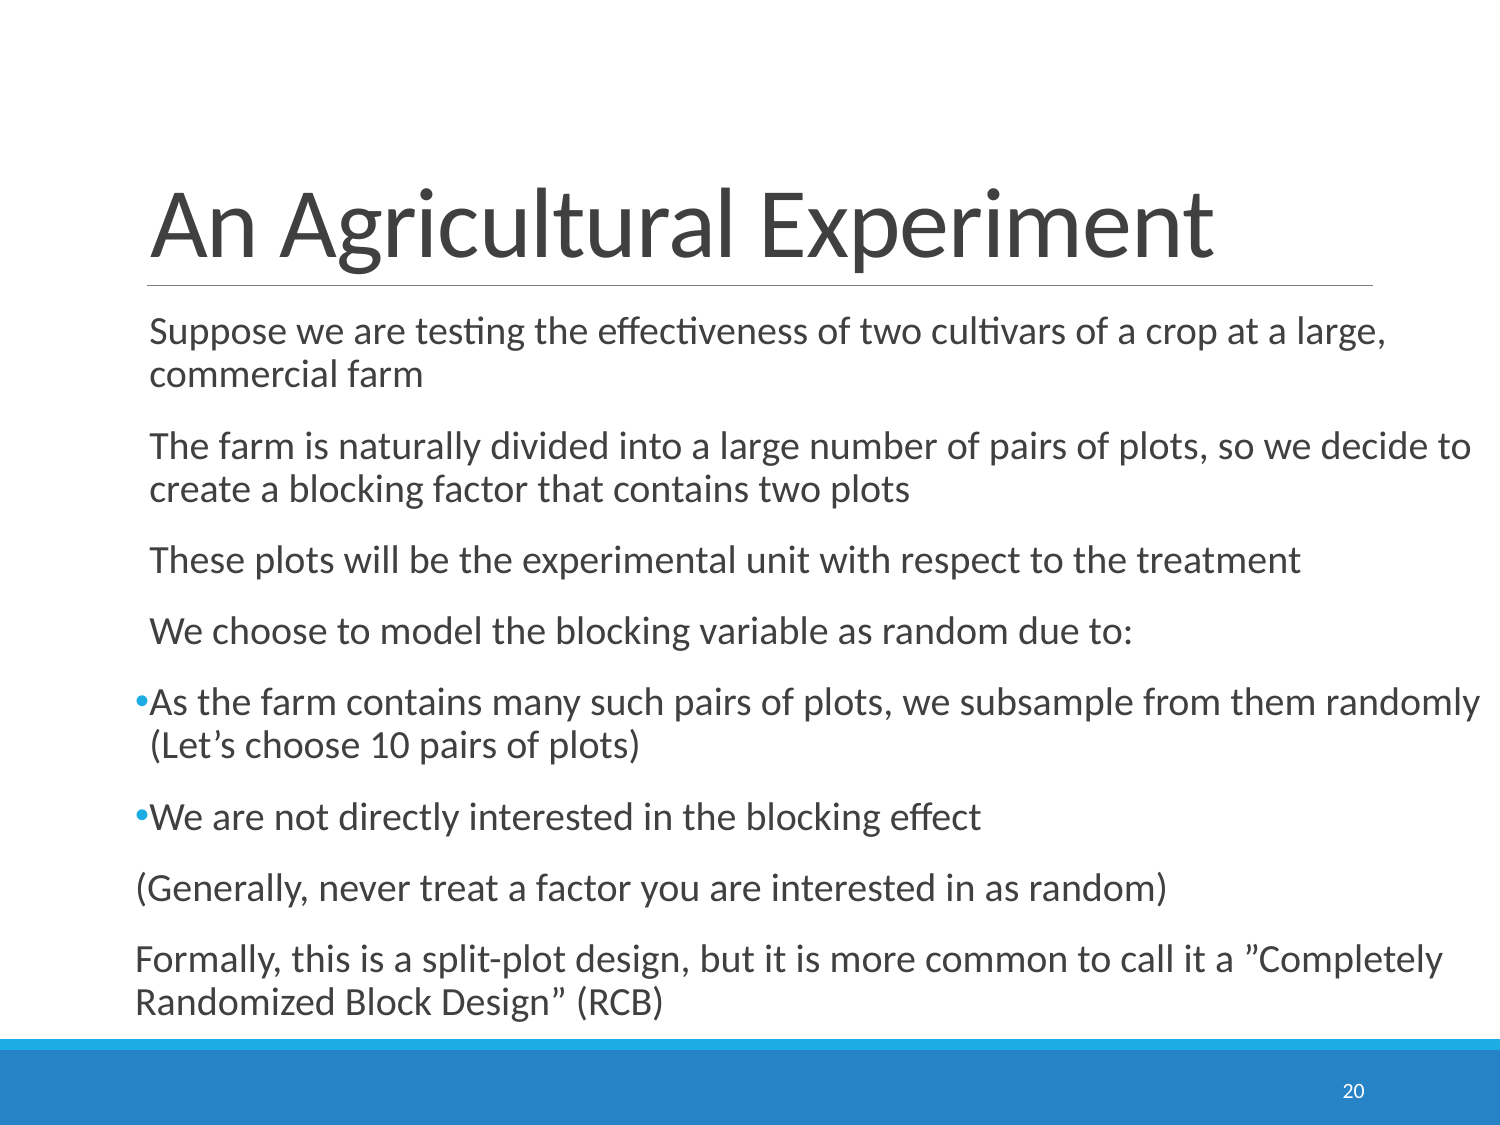

# An Agricultural Experiment
Suppose we are testing the effectiveness of two cultivars of a crop at a large, commercial farm
The farm is naturally divided into a large number of pairs of plots, so we decide to create a blocking factor that contains two plots
These plots will be the experimental unit with respect to the treatment
We choose to model the blocking variable as random due to:
As the farm contains many such pairs of plots, we subsample from them randomly (Let’s choose 10 pairs of plots)
We are not directly interested in the blocking effect
(Generally, never treat a factor you are interested in as random)
Formally, this is a split-plot design, but it is more common to call it a ”Completely Randomized Block Design” (RCB)
20